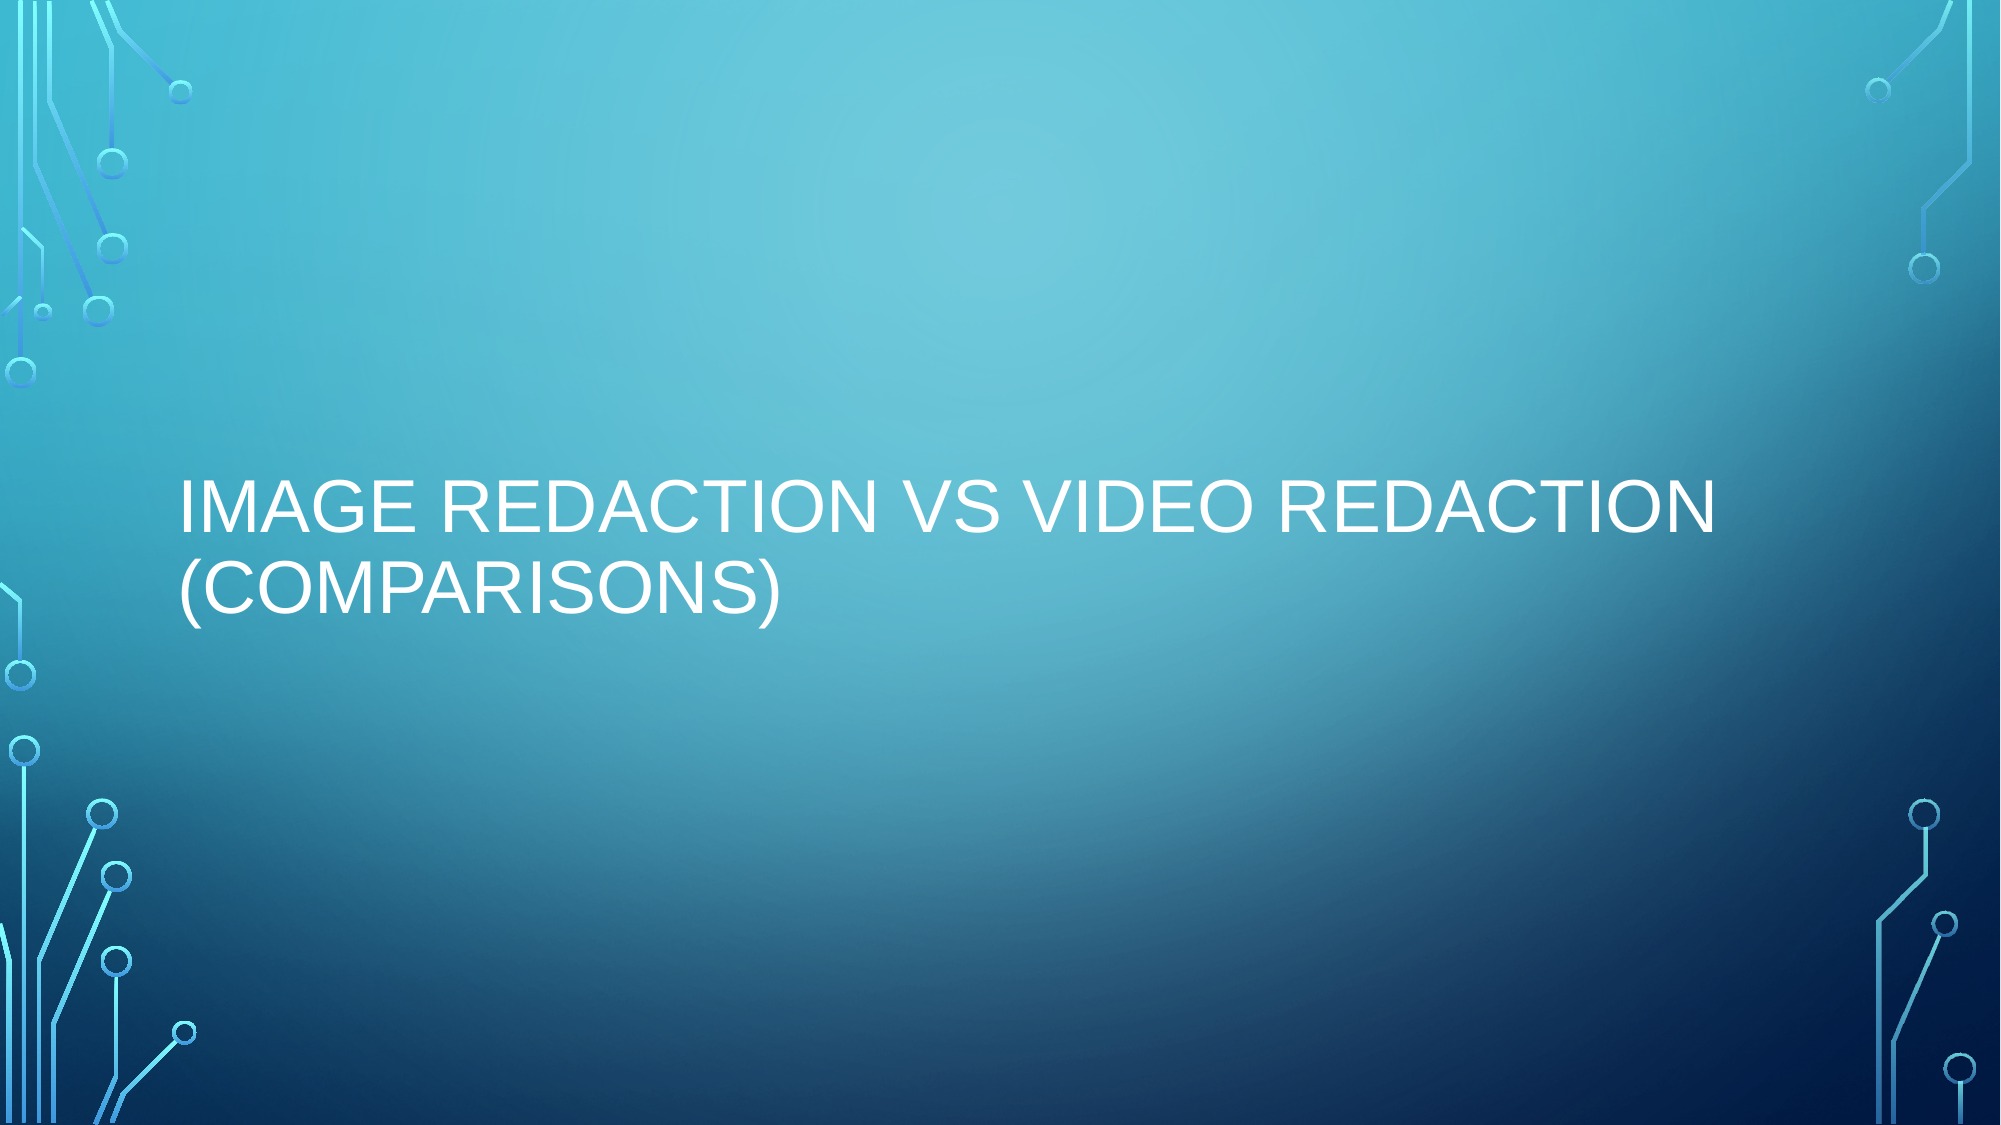

# Image Redaction vs Video Redaction (Comparisons)